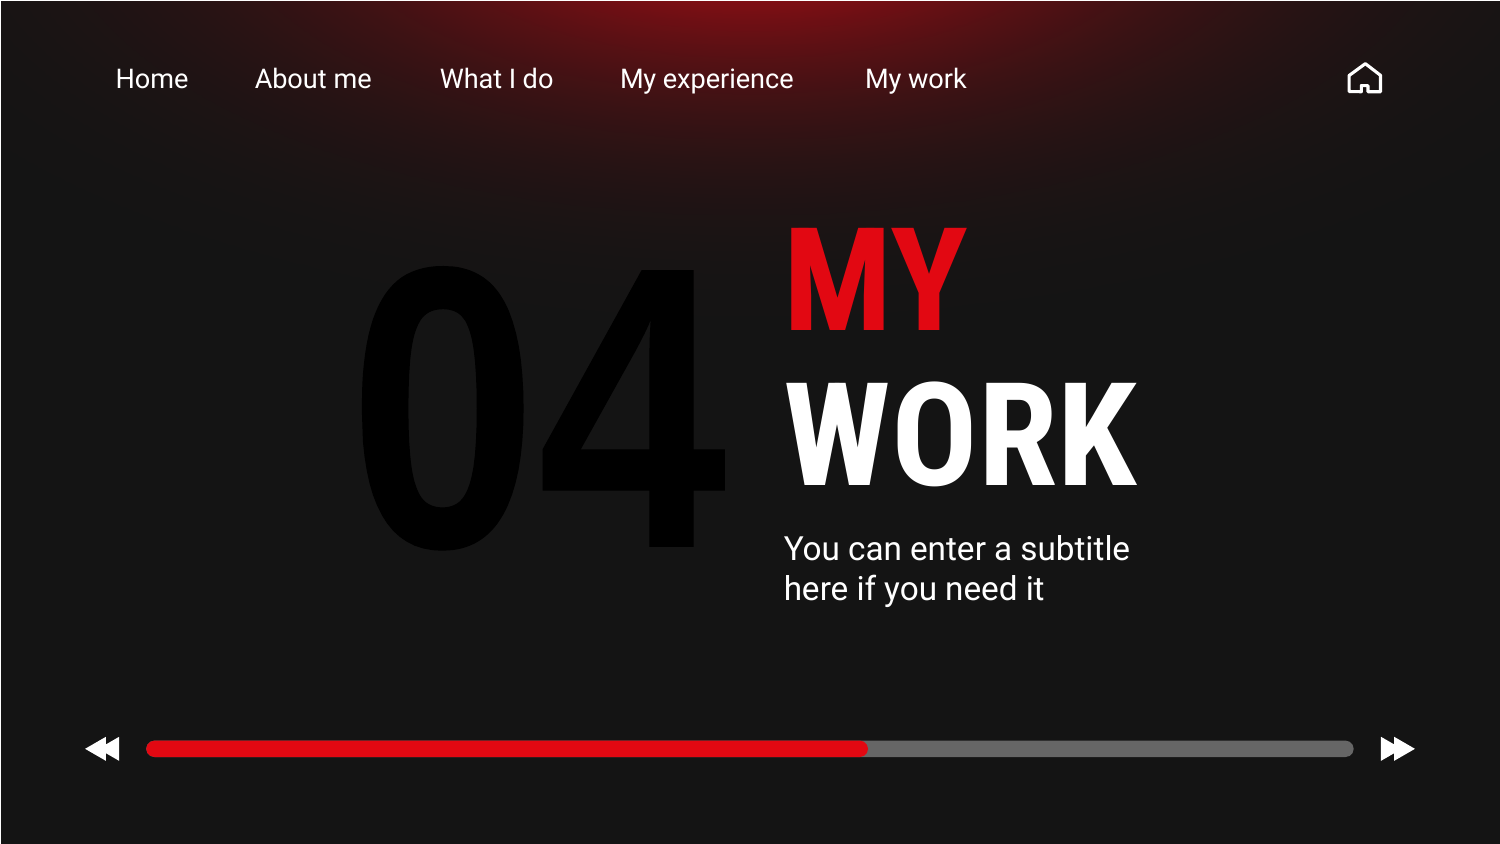

Home
About me
What I do
My experience
My work

# MY WORK
04
You can enter a subtitle here if you need it